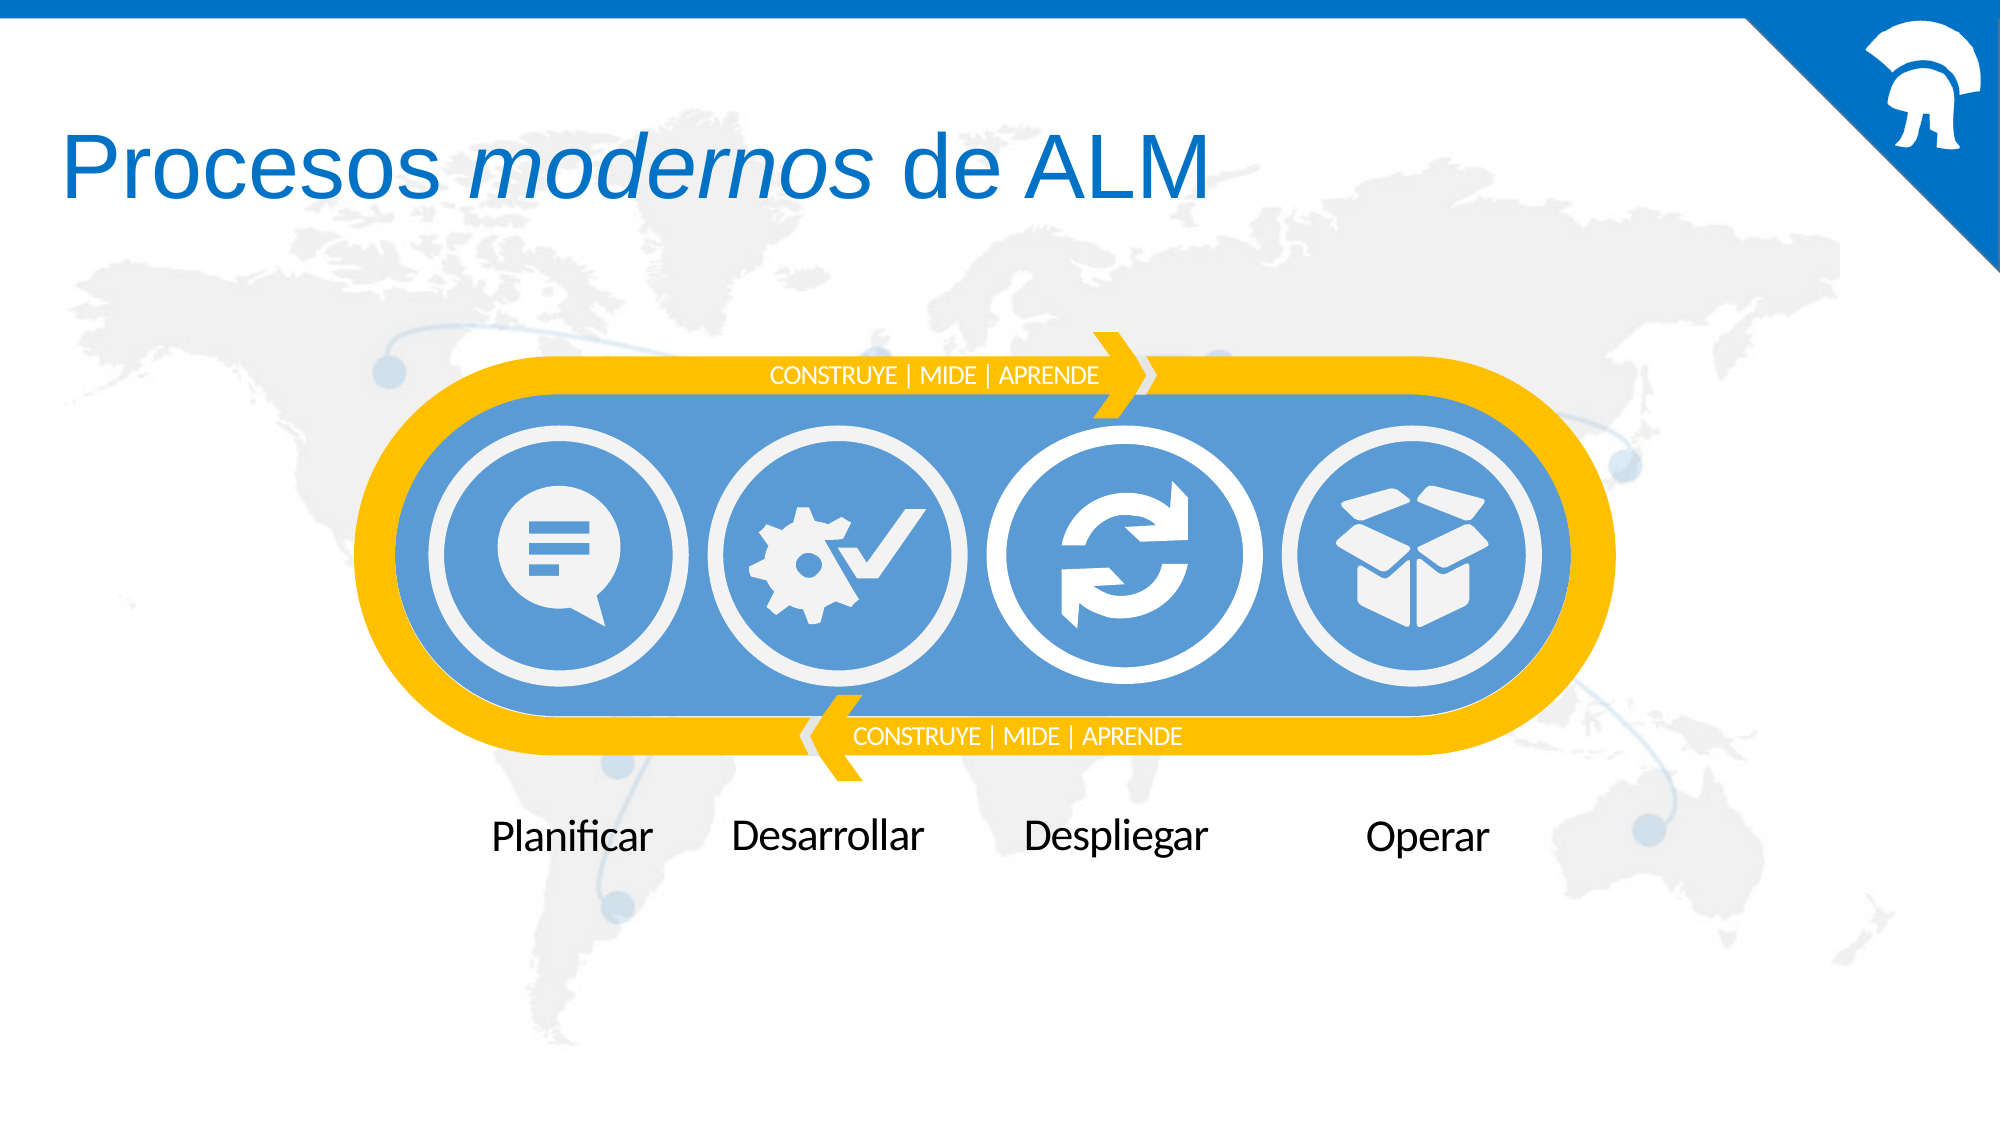

# Procesos modernos de ALM

CONSTRUYE | MIDE | APRENDE

CONSTRUYE | MIDE | APRENDE

Desarrollar
Despliegar
Planificar
Operar